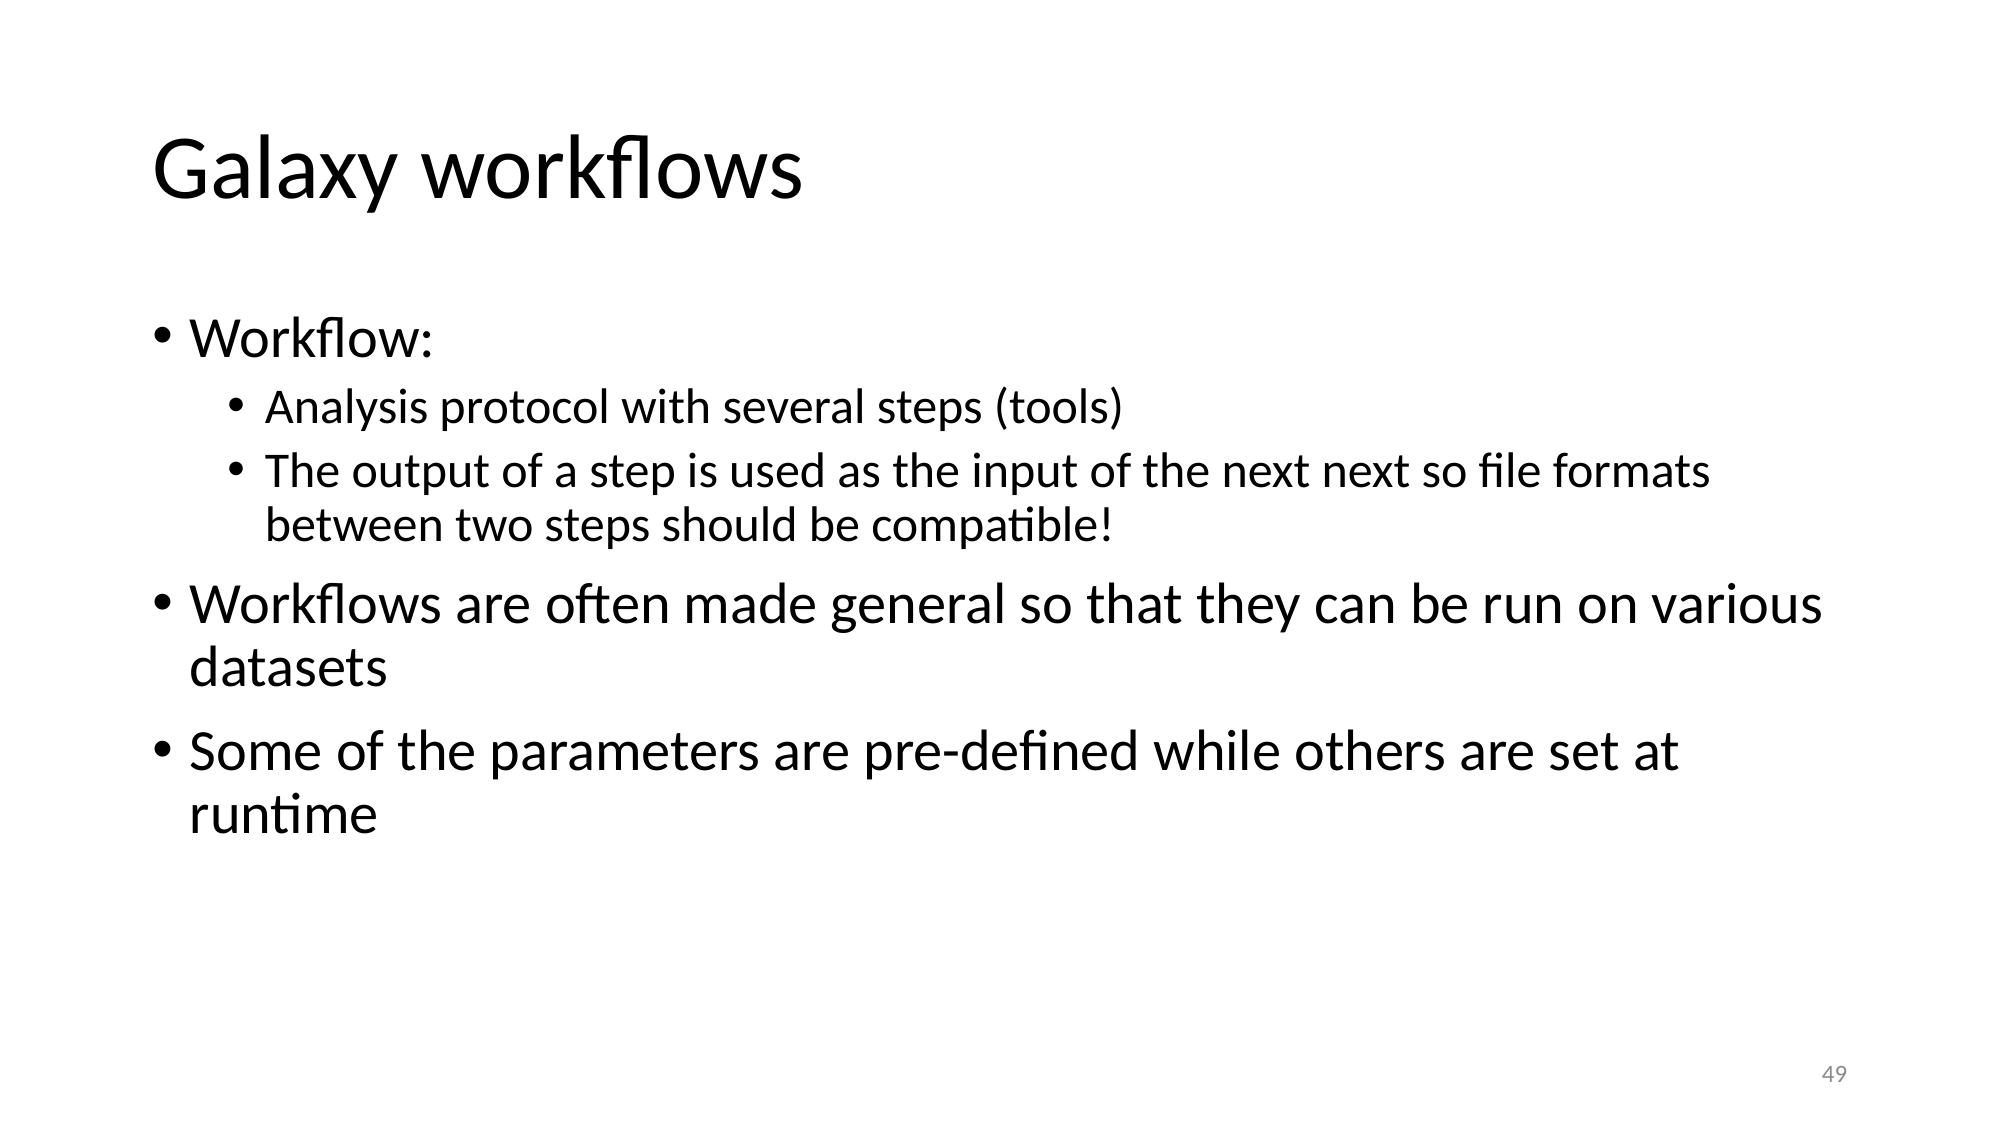

# Galaxy workflows
Workflow:
Analysis protocol with several steps (tools)
The output of a step is used as the input of the next next so file formats between two steps should be compatible!
Workflows are often made general so that they can be run on various datasets
Some of the parameters are pre-defined while others are set at runtime
49